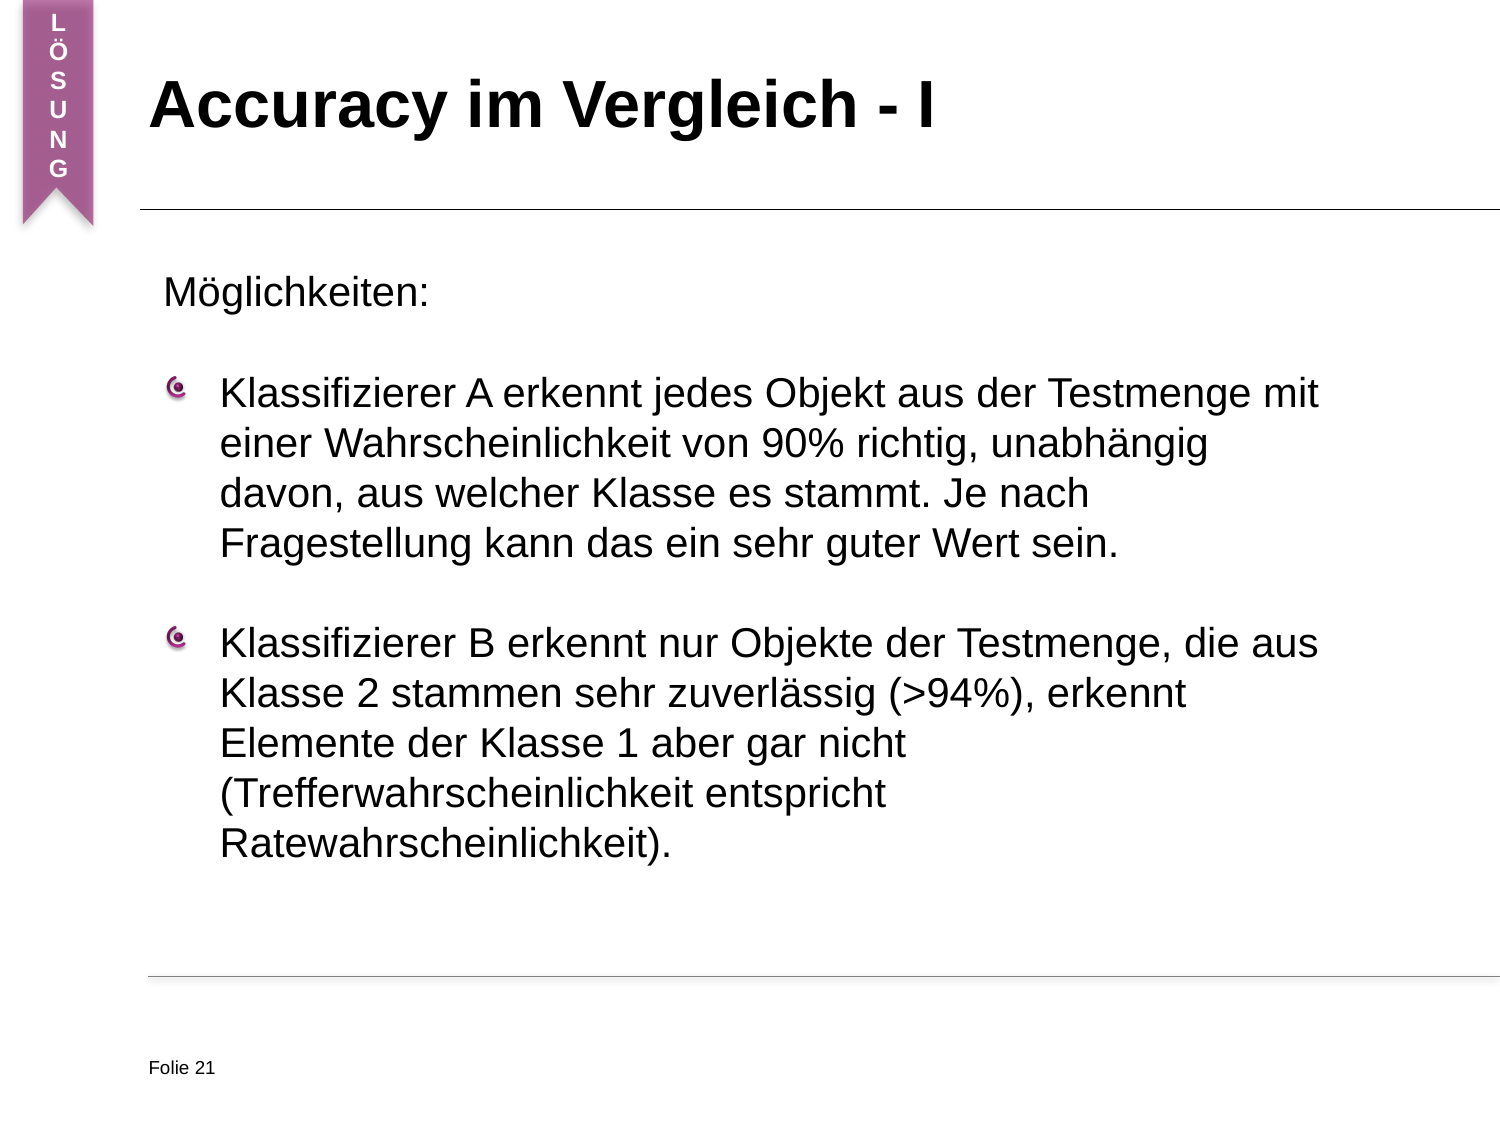

L
Ö
S
U
N
G

Accuracy im Vergleich - I
Möglichkeiten:

Klassifizierer A erkennt jedes Objekt aus der Testmenge mit einer Wahrscheinlichkeit von 90% richtig, unabhängig davon, aus welcher Klasse es stammt. Je nach Fragestellung kann das ein sehr guter Wert sein.

Klassifizierer B erkennt nur Objekte der Testmenge, die aus Klasse 2 stammen sehr zuverlässig (>94%), erkennt Elemente der Klasse 1 aber gar nicht (Trefferwahrscheinlichkeit entspricht Ratewahrscheinlichkeit).
Folie 21